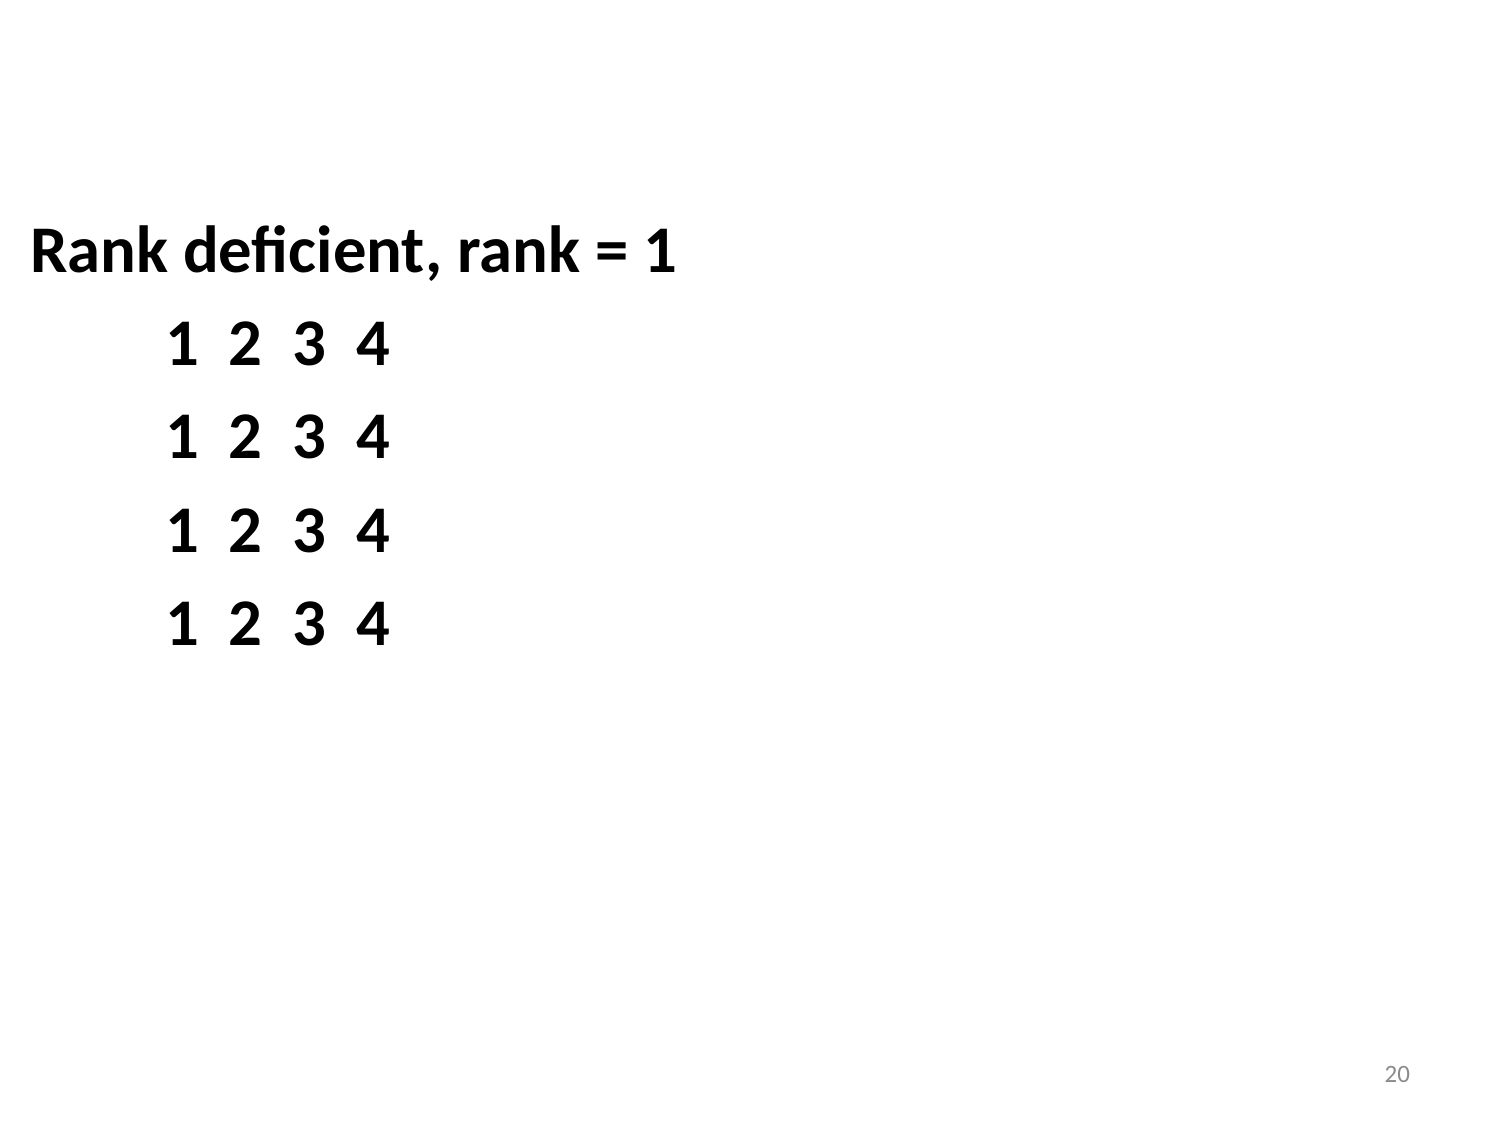

#
 Rank deficient, rank = 1
 	1  2  3  4
 	1  2  3  4
 	1  2  3  4
 	1  2  3  4

20